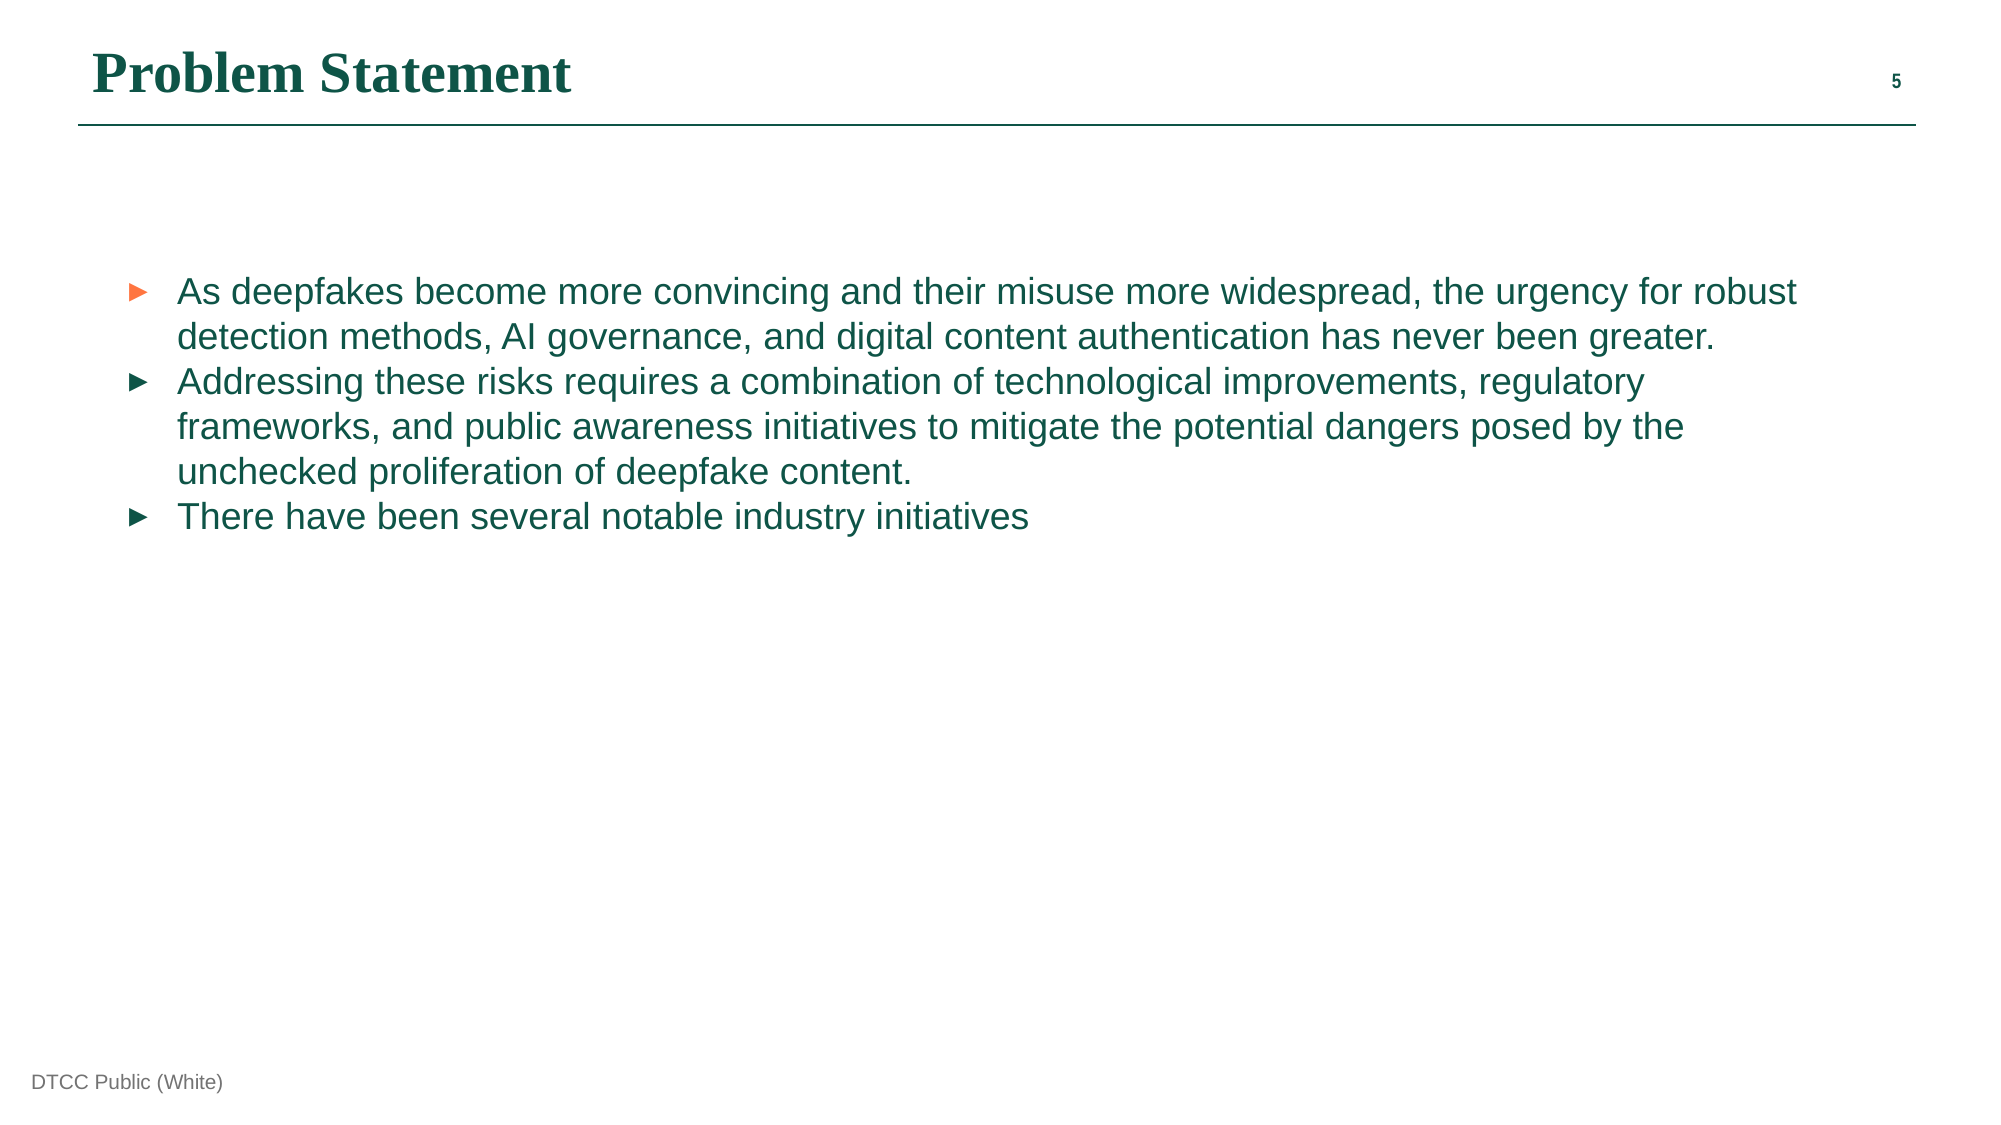

Problem Statement
As deepfakes become more convincing and their misuse more widespread, the urgency for robust detection methods, AI governance, and digital content authentication has never been greater.
Addressing these risks requires a combination of technological improvements, regulatory frameworks, and public awareness initiatives to mitigate the potential dangers posed by the unchecked proliferation of deepfake content.
There have been several notable industry initiatives